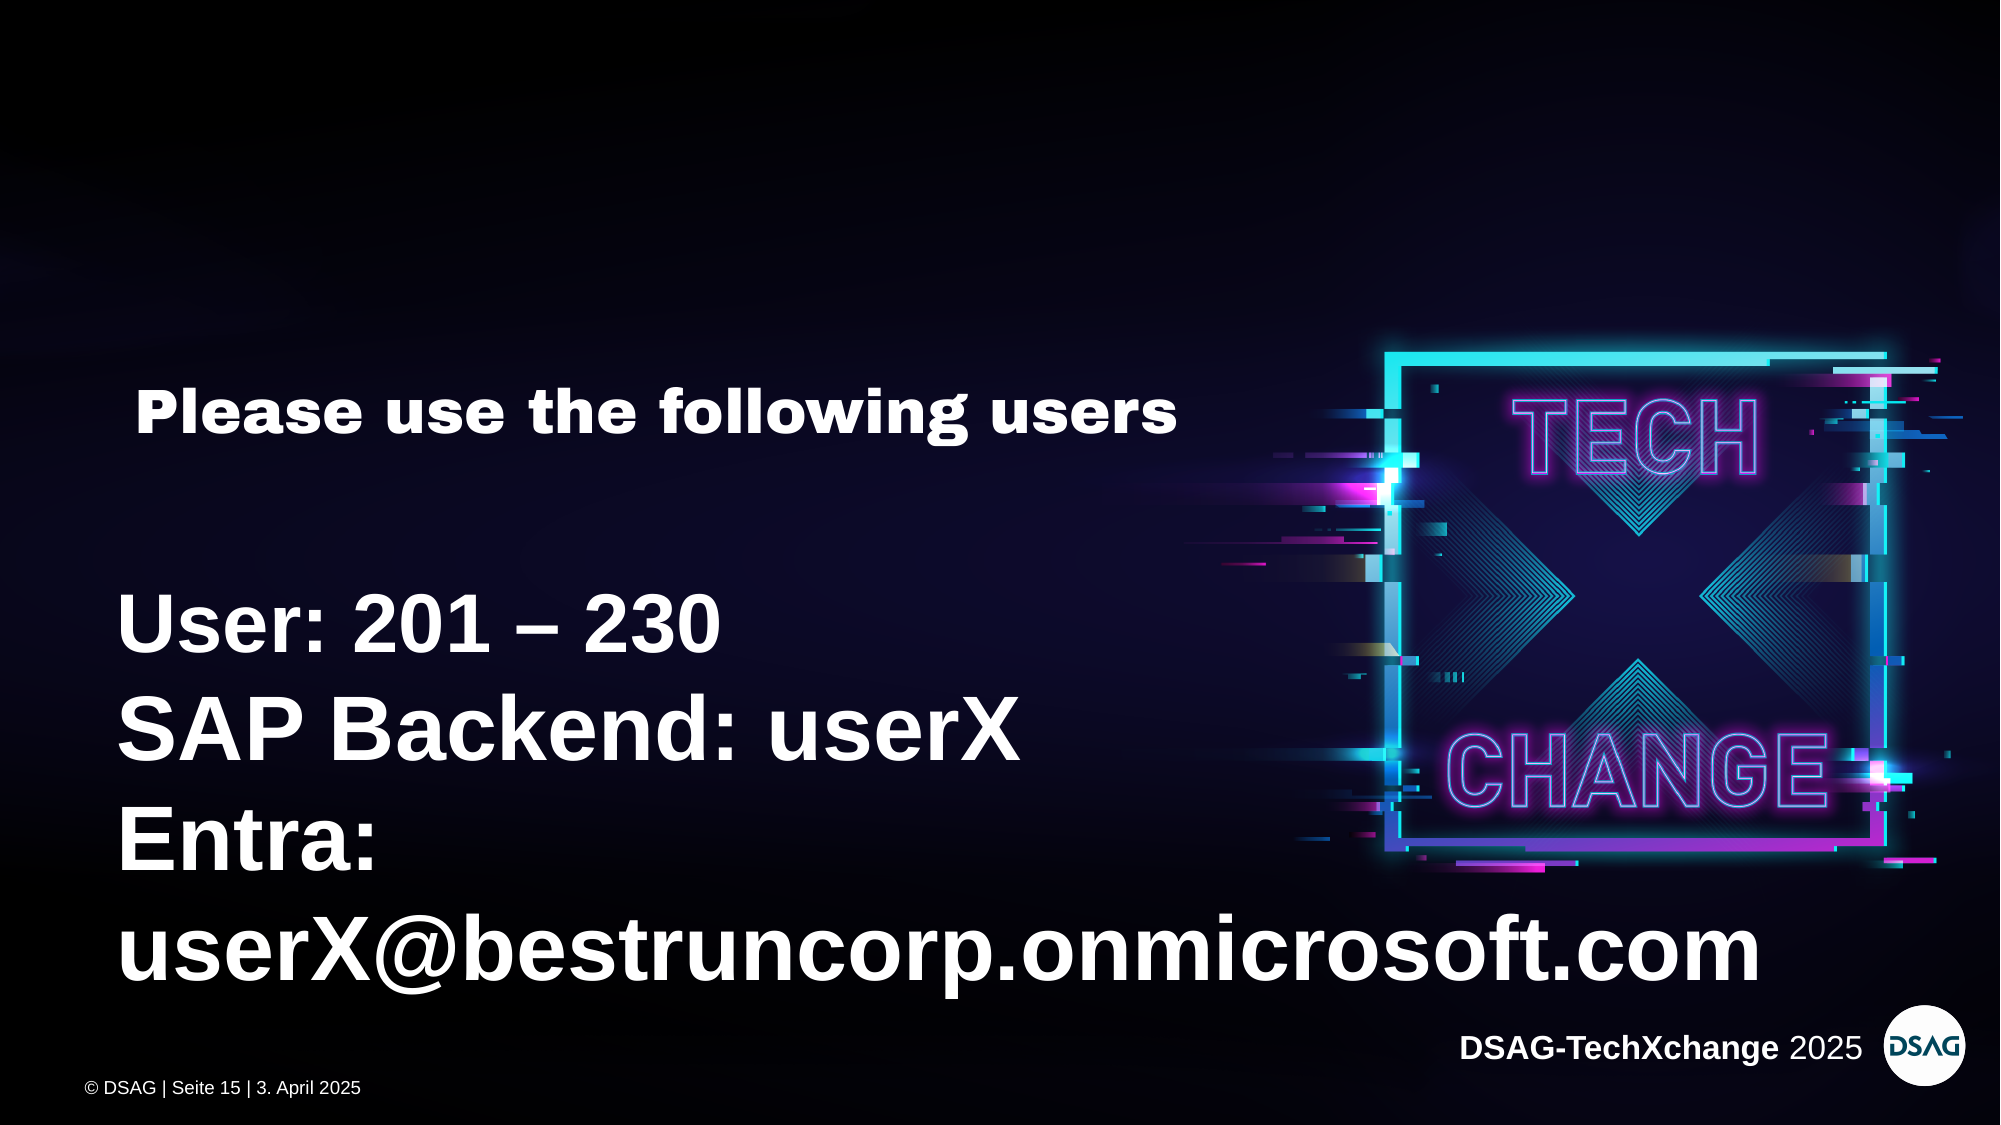

Please use the following users
User: 201 – 230
SAP Backend: userX
Entra: userX@bestruncorp.onmicrosoft.com